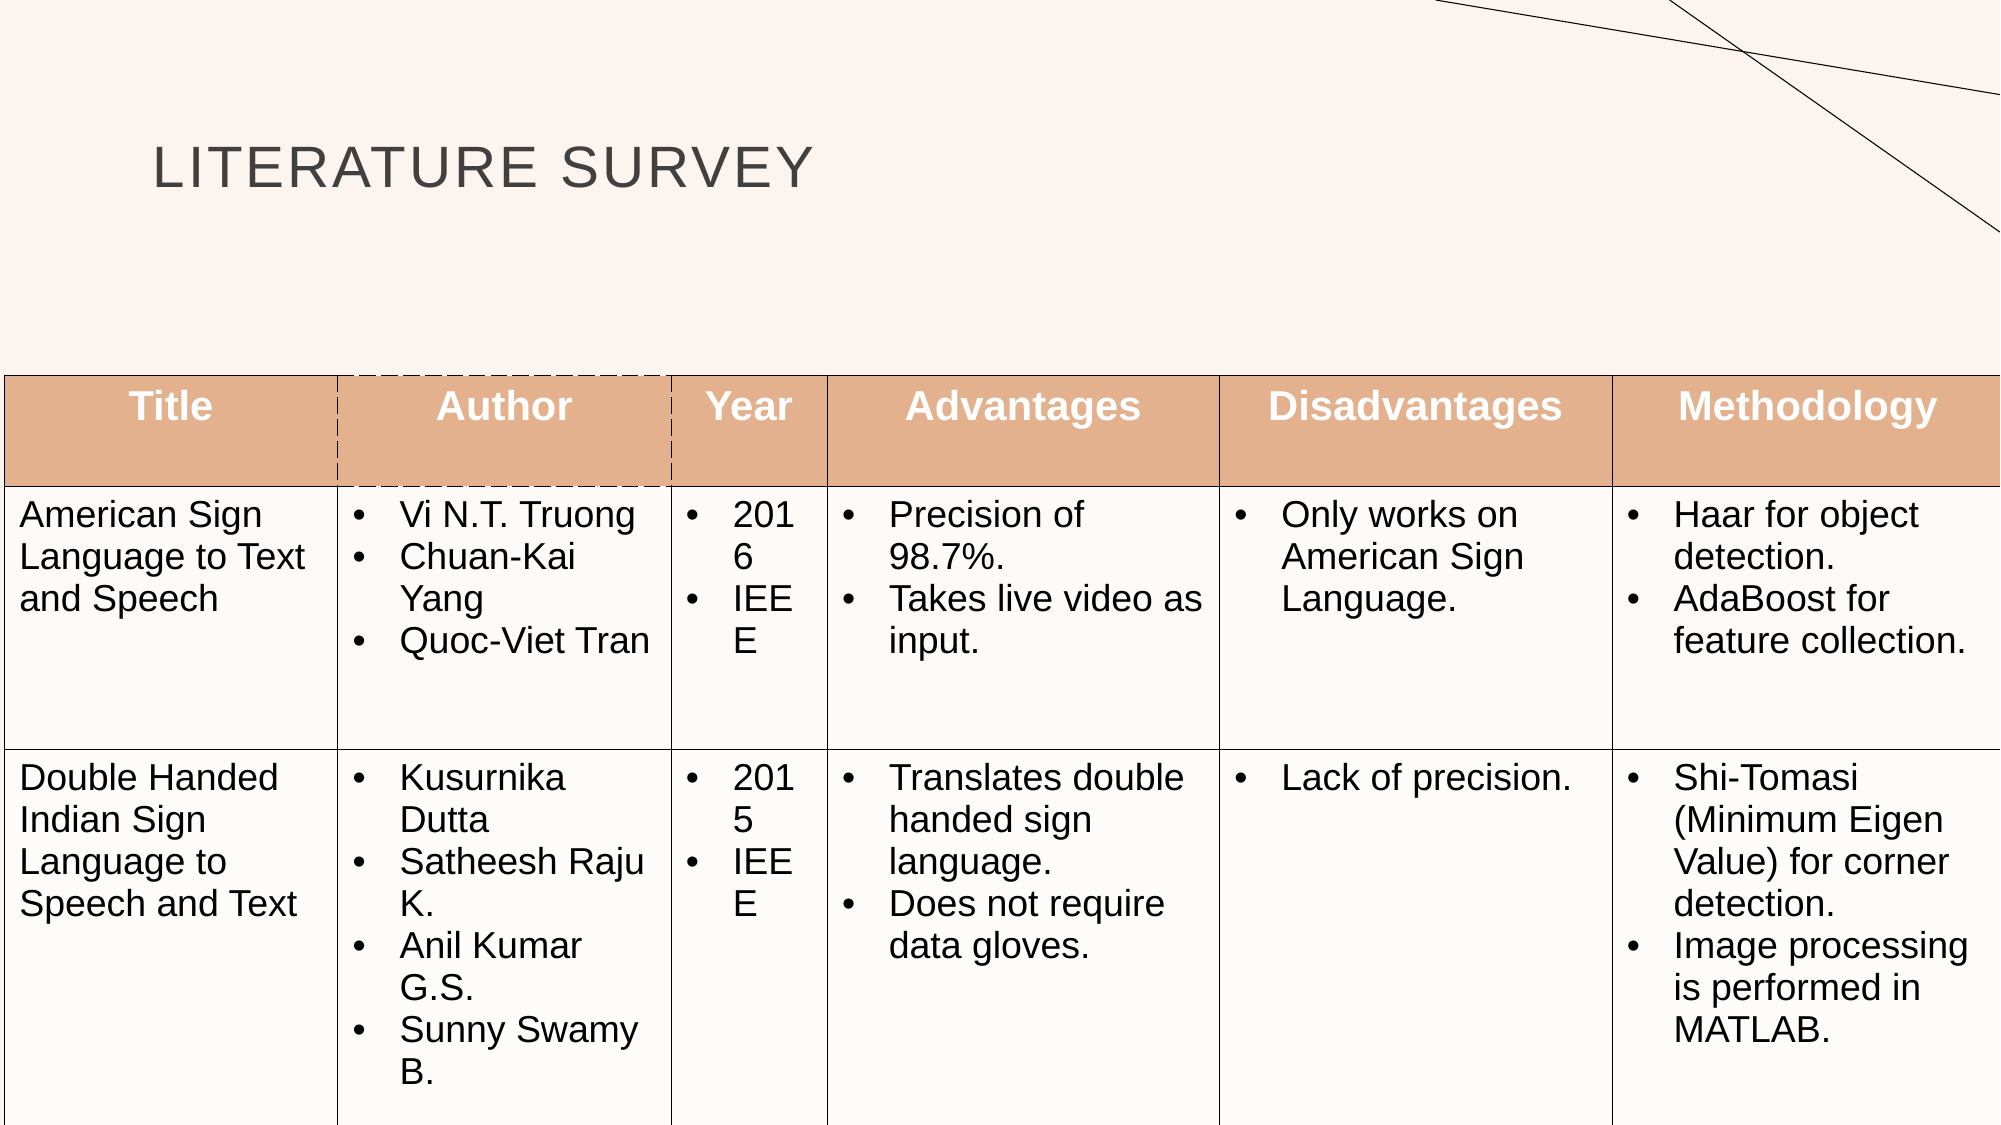

# Literature survey
| Title | Author | Year | Advantages | Disadvantages | Methodology |
| --- | --- | --- | --- | --- | --- |
| American Sign Language to Text and Speech | Vi N.T. Truong Chuan-Kai Yang Quoc-Viet Tran | 2016 IEEE | Precision of 98.7%. Takes live video as input. | Only works on American Sign Language. | Haar for object detection. AdaBoost for feature collection. |
| Double Handed Indian Sign Language to Speech and Text | Kusurnika Dutta Satheesh Raju K. Anil Kumar G.S. Sunny Swamy B. | 2015 IEEE | Translates double handed sign language. Does not require data gloves. | Lack of precision. | Shi-Tomasi (Minimum Eigen Value) for corner detection. Image processing is performed in MATLAB. |
5